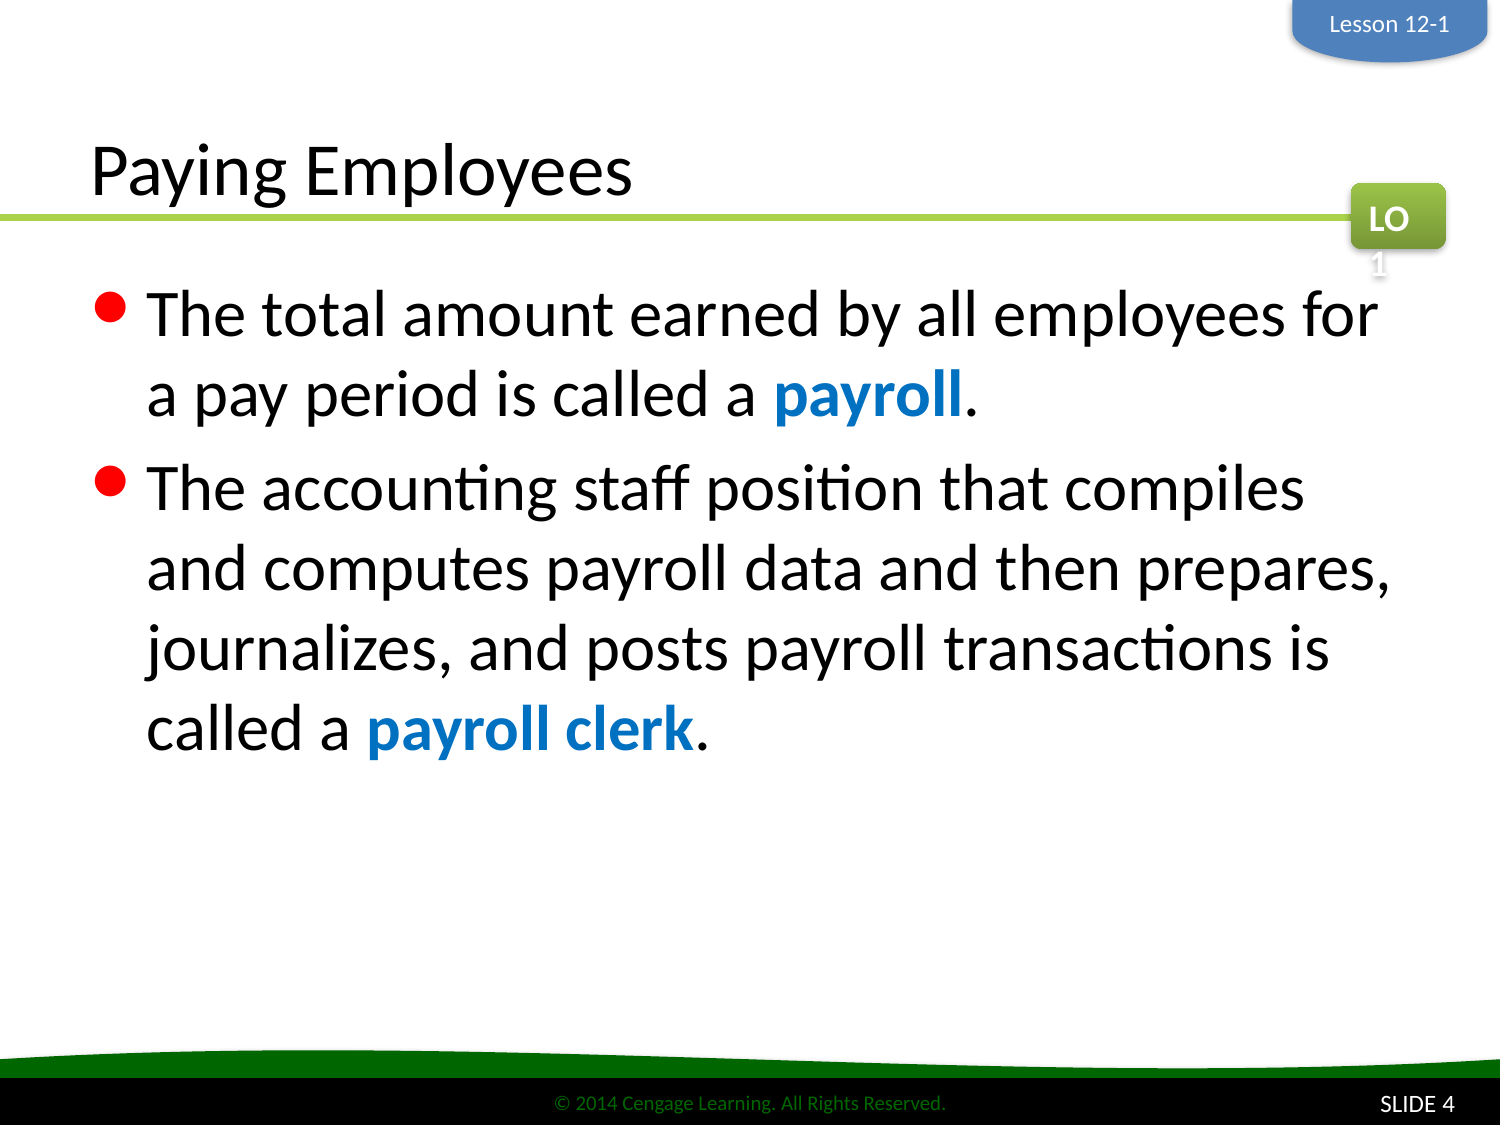

Lesson 12-1

# Paying Employees
LO1
The total amount earned by all employees for a pay period is called a payroll.
The accounting staff position that compiles and computes payroll data and then prepares, journalizes, and posts payroll transactions is called a payroll clerk.
SLIDE 4